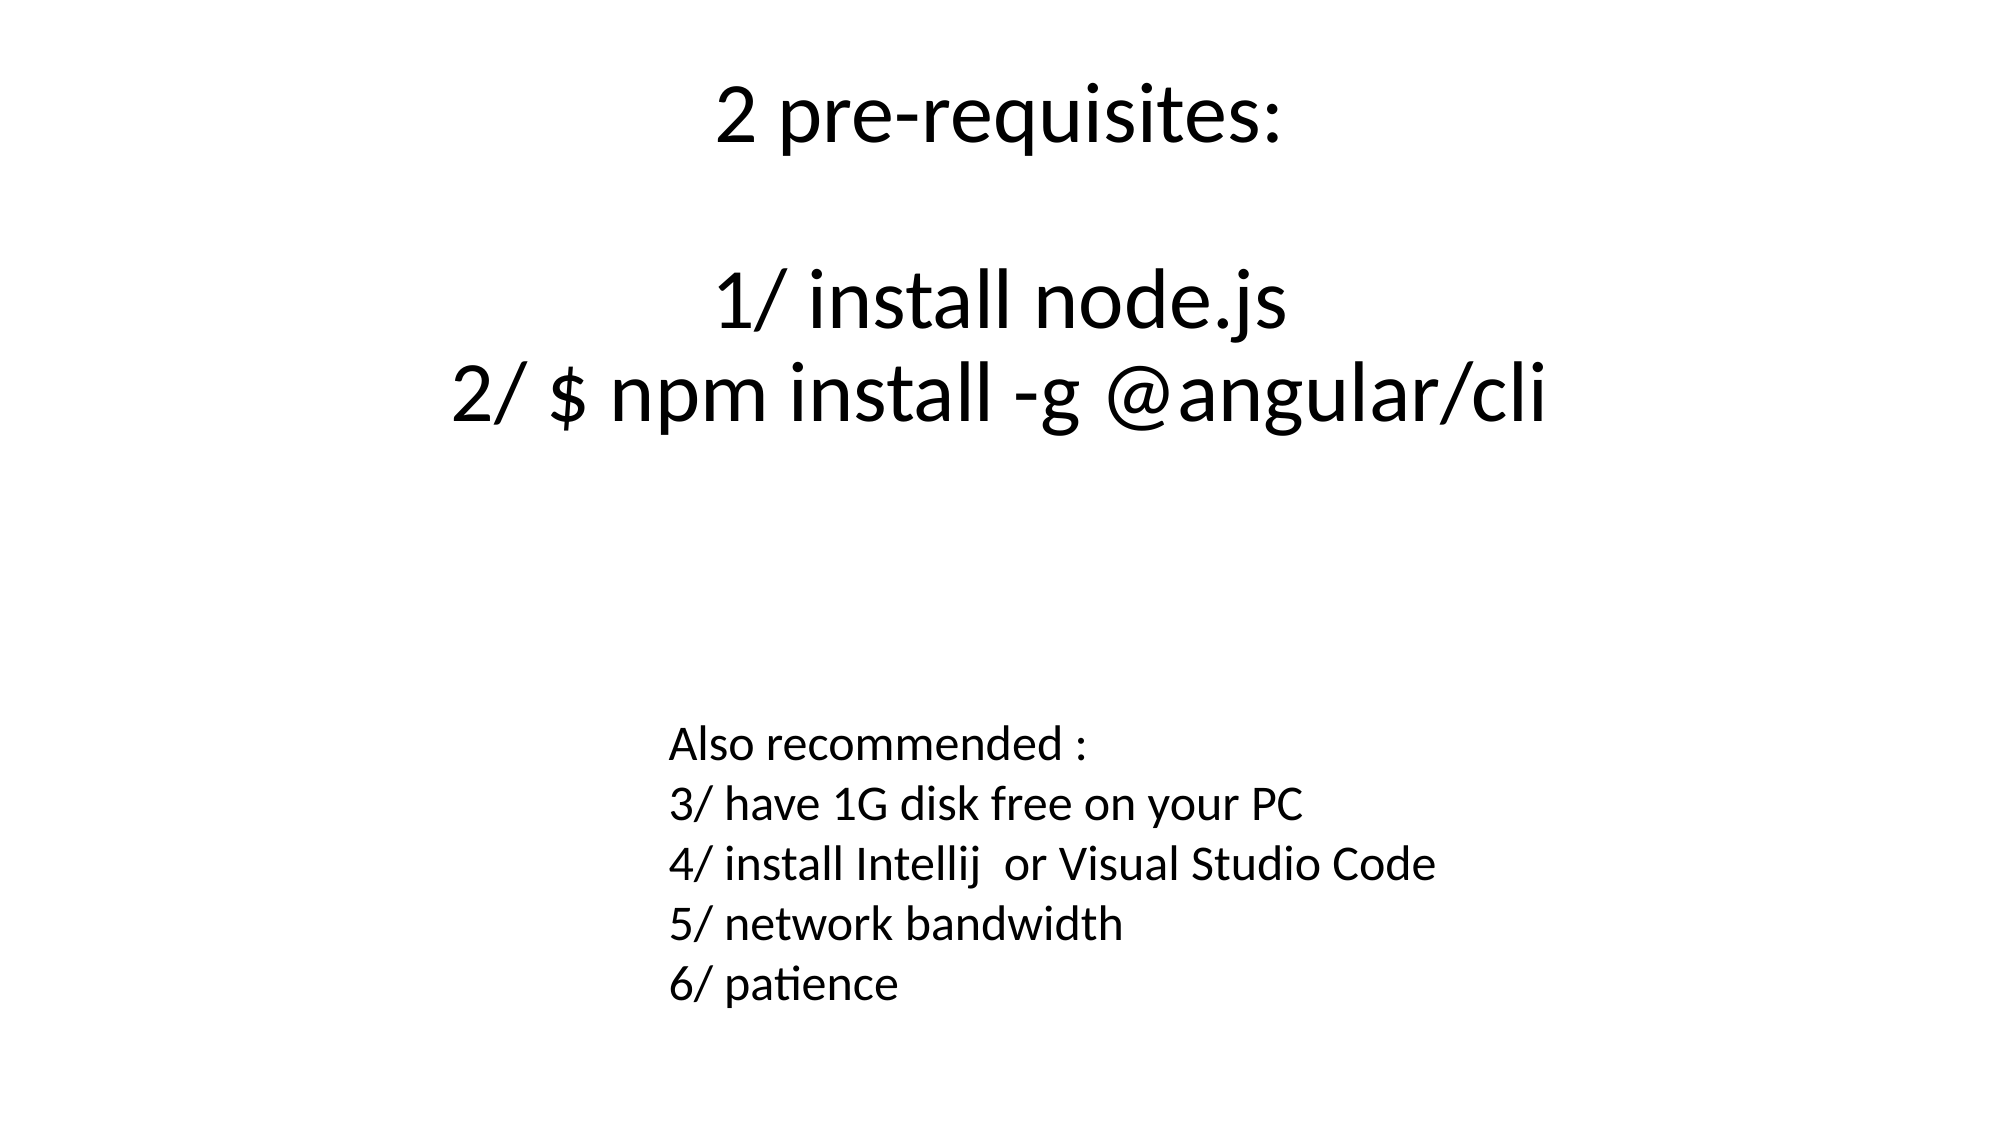

# 2 pre-requisites: 1/ install node.js 2/ $ npm install -g @angular/cli
Also recommended :
3/ have 1G disk free on your PC
4/ install Intellij  or Visual Studio Code
5/ network bandwidth
6/ patience